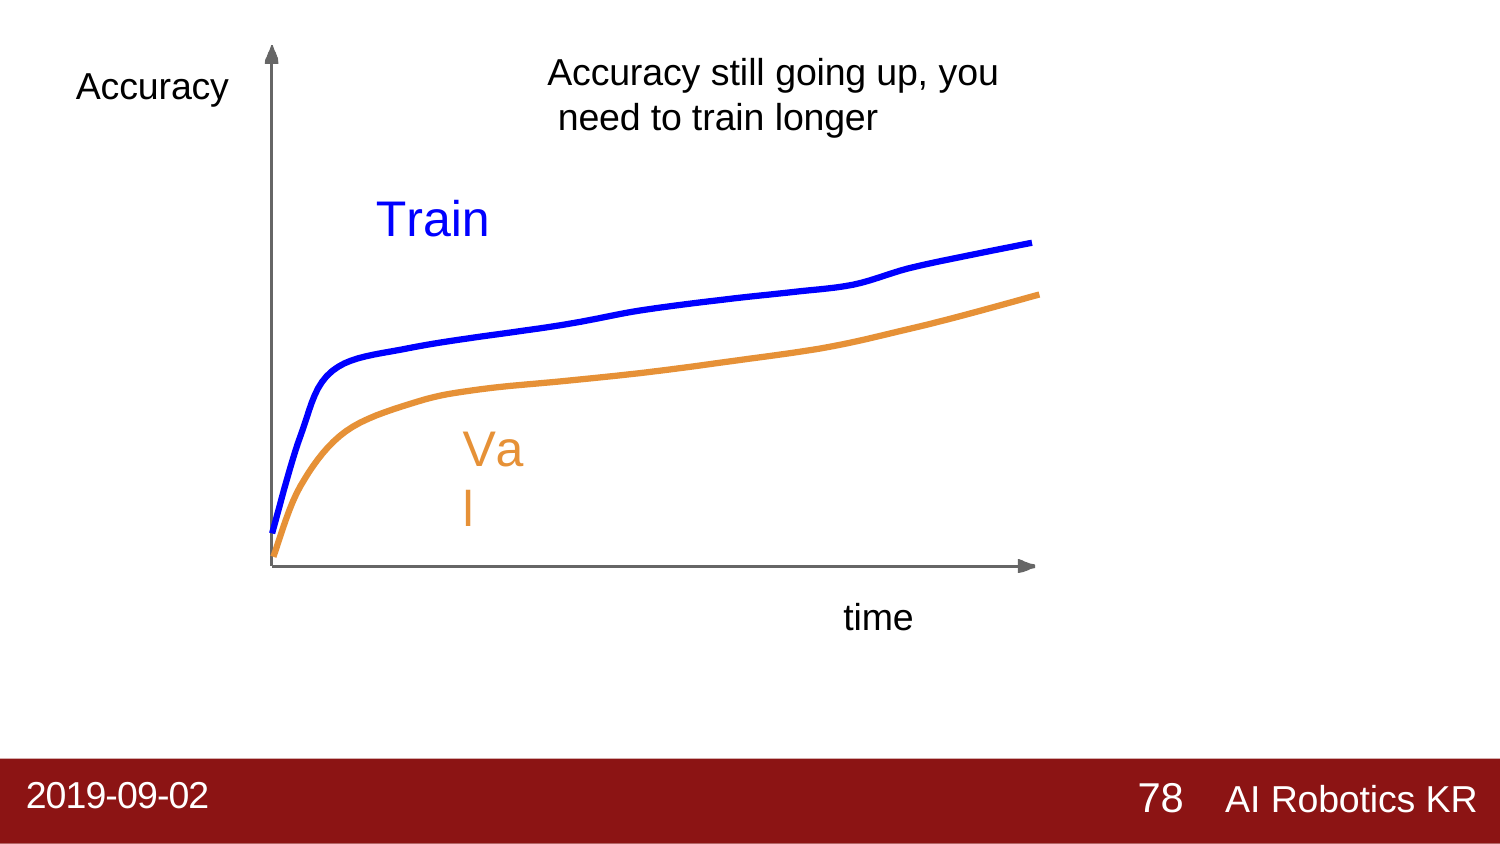

# Accuracy still going up, you  need to train longer
Accuracy

Train

Val

time
AI Robotics KR
2019-09-02
78